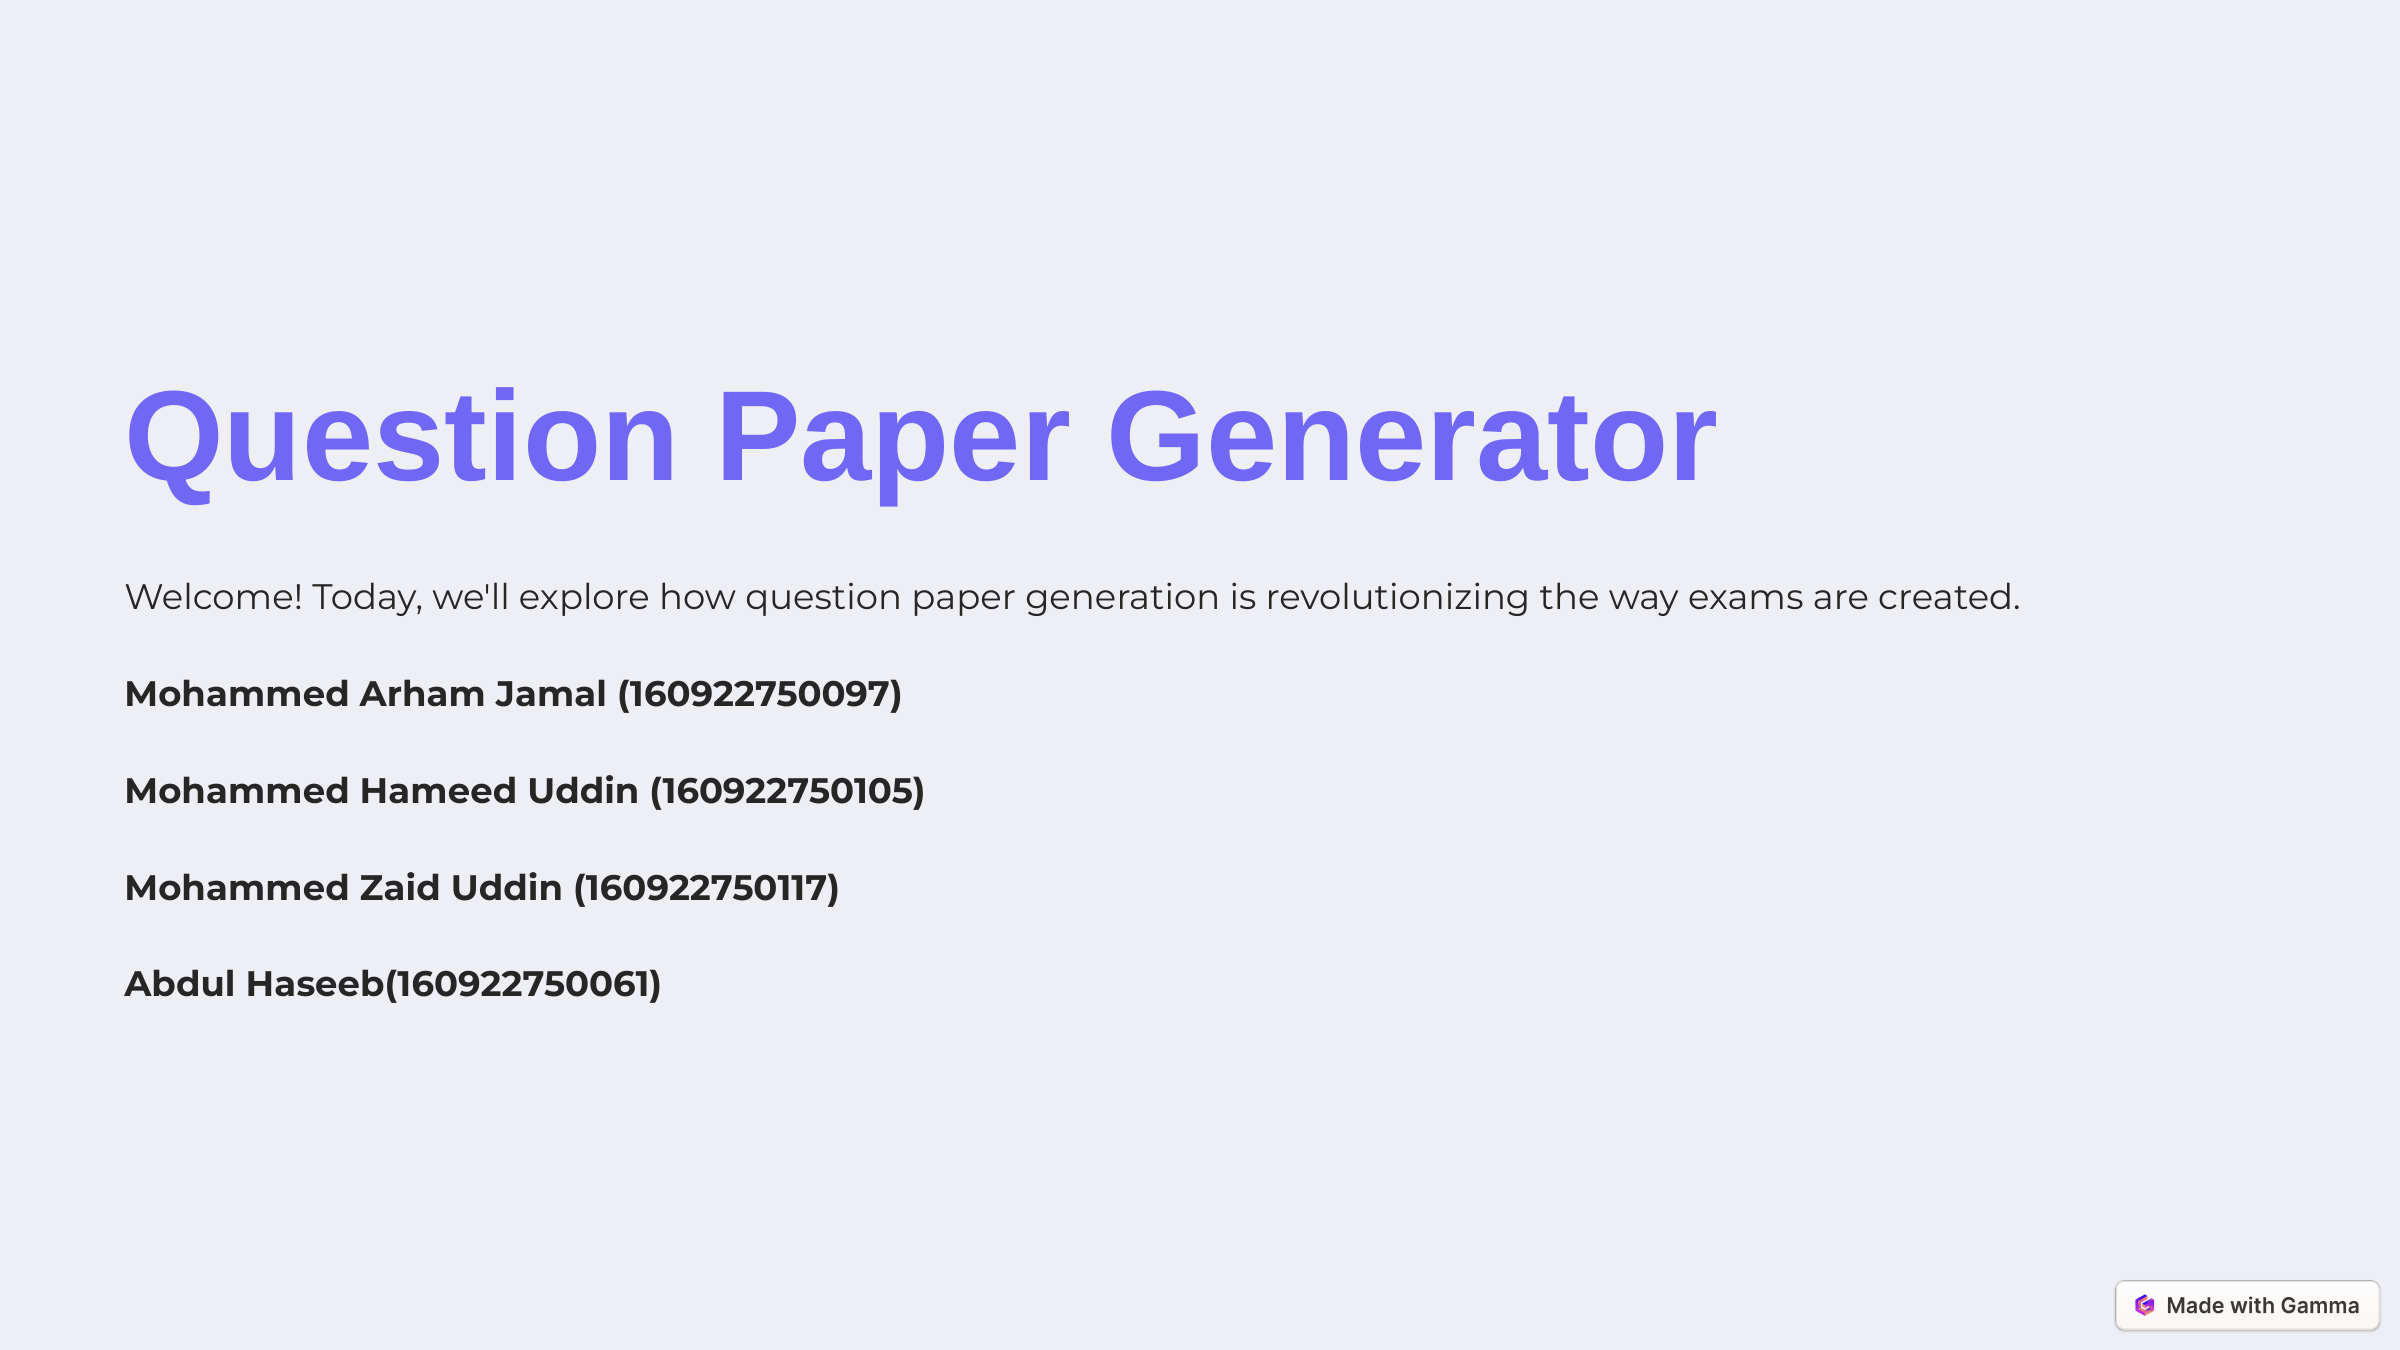

Question Paper Generator
Welcome! Today, we'll explore how question paper generation is revolutionizing the way exams are created.
Mohammed Arham Jamal (160922750097)
Mohammed Hameed Uddin (160922750105)
Mohammed Zaid Uddin (160922750117)
Abdul Haseeb(160922750061)